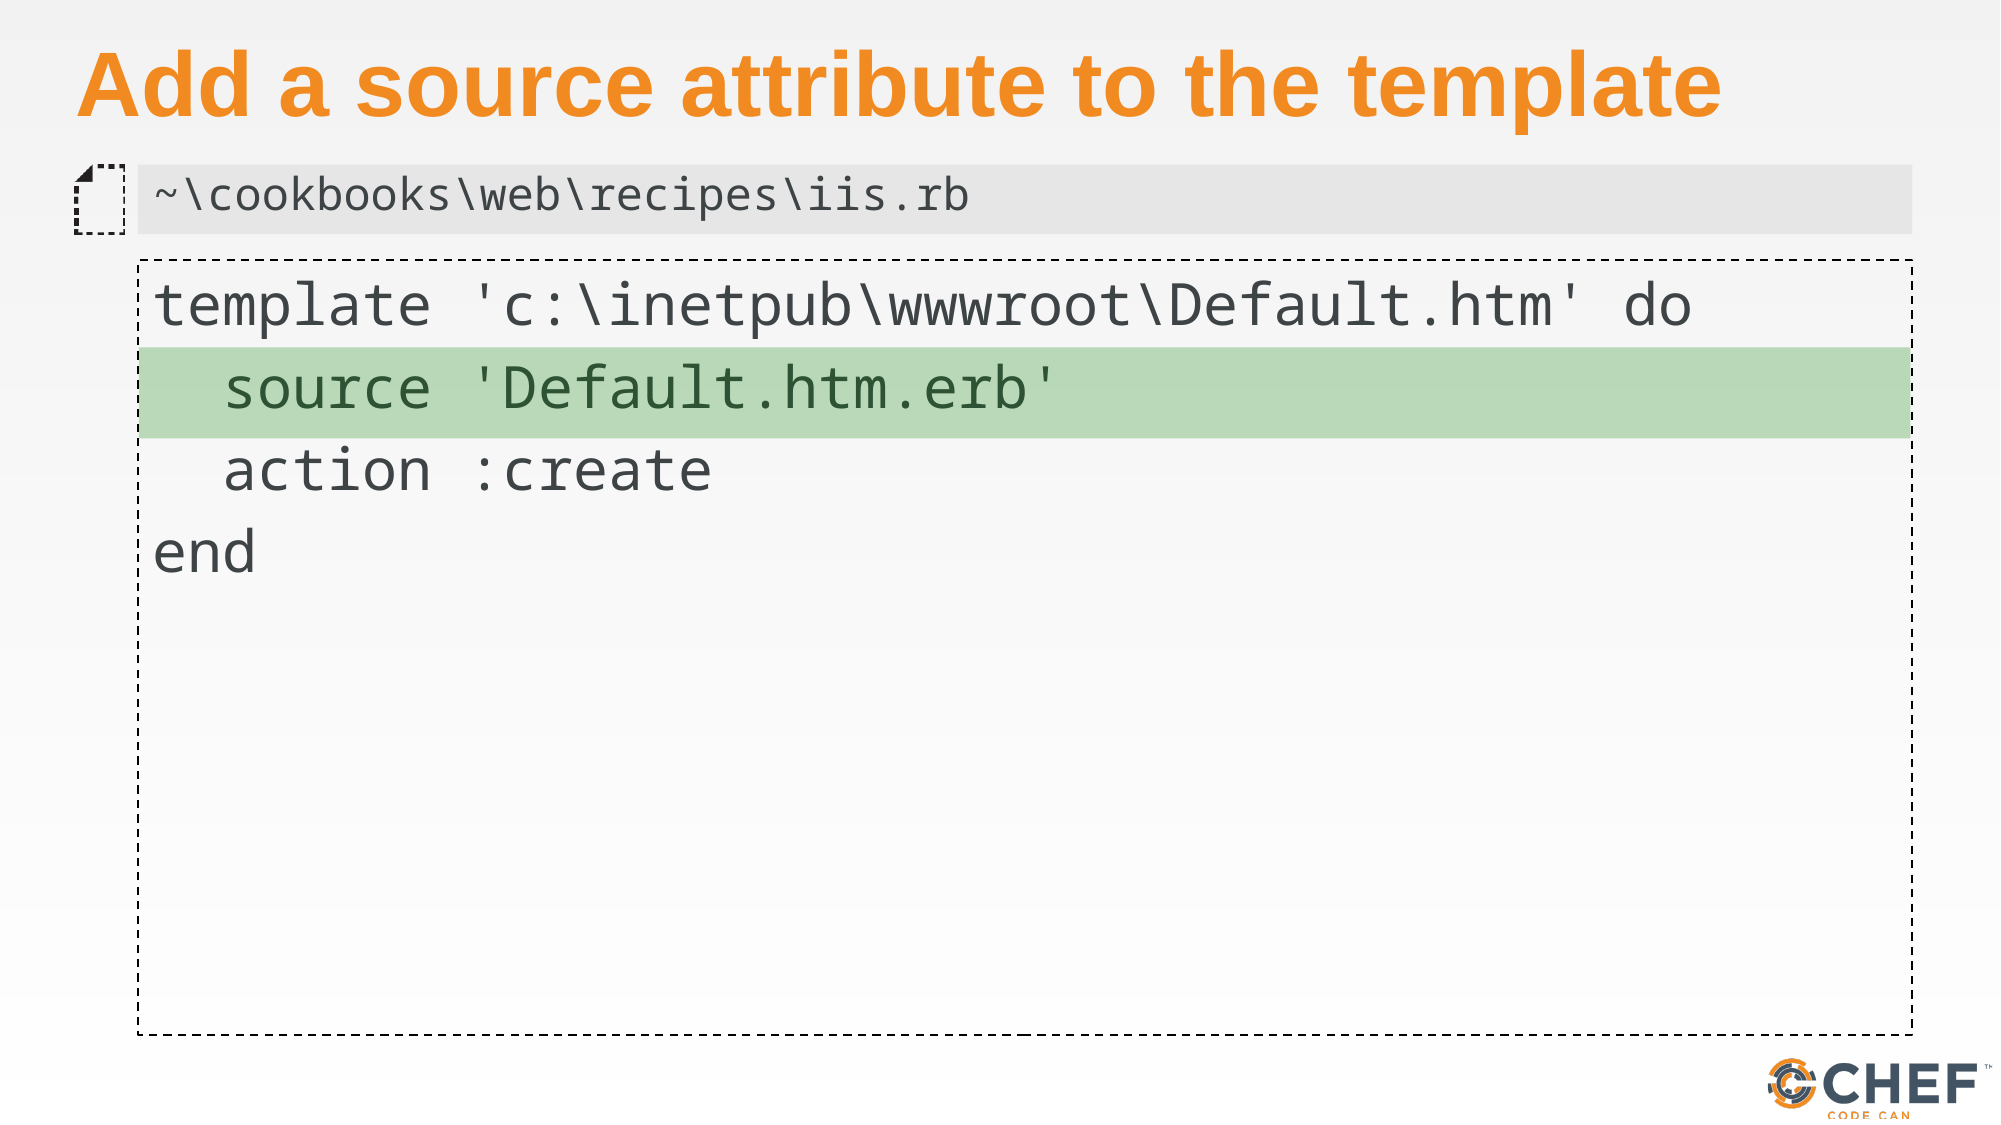

# Add a source attribute to the template
~\cookbooks\web\recipes\iis.rb
template 'c:\inetpub\wwwroot\Default.htm' do
  source 'Default.htm.erb'
  action :create
end